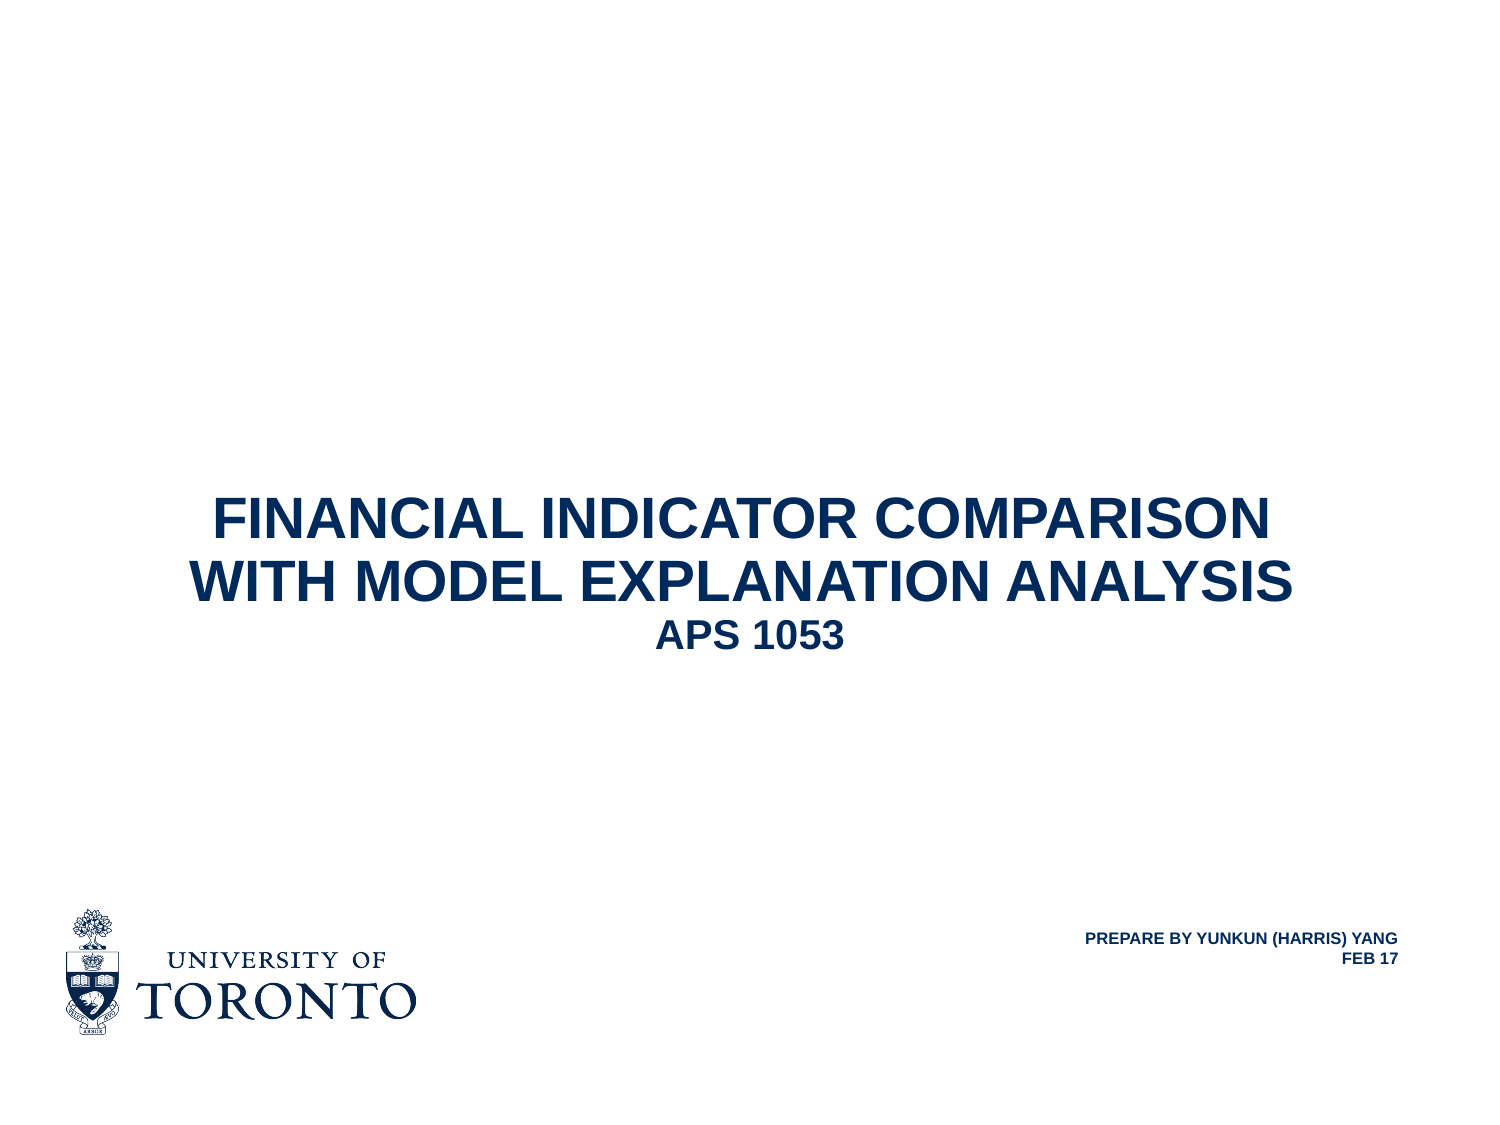

# Financial indicator comparison with model explanation analysis APS 1053
Prepare by Yunkun (Harris) Yang
Feb 17